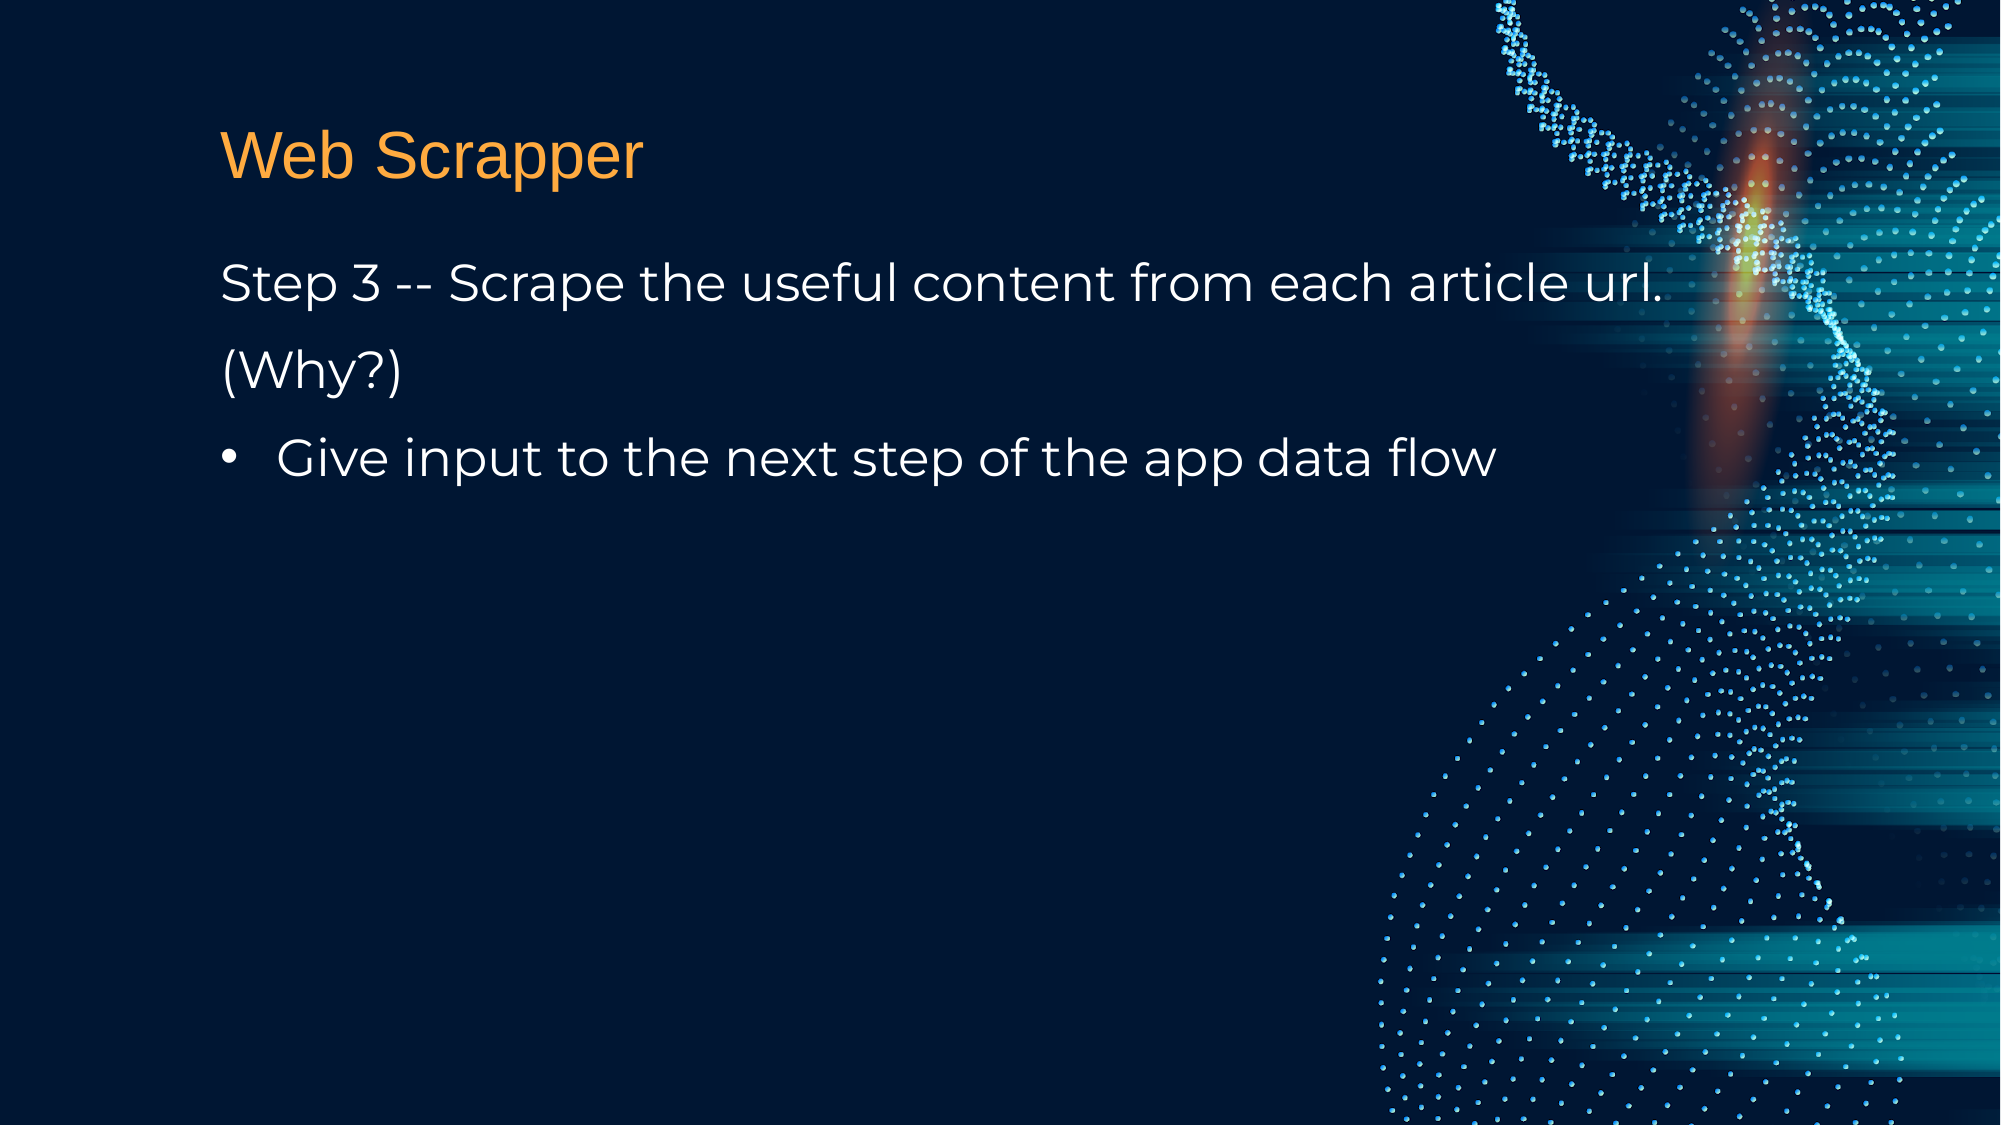

# Web Scrapper
Step 3 -- Scrape the useful content from each article url.
(Why?)
Give input to the next step of the app data flow